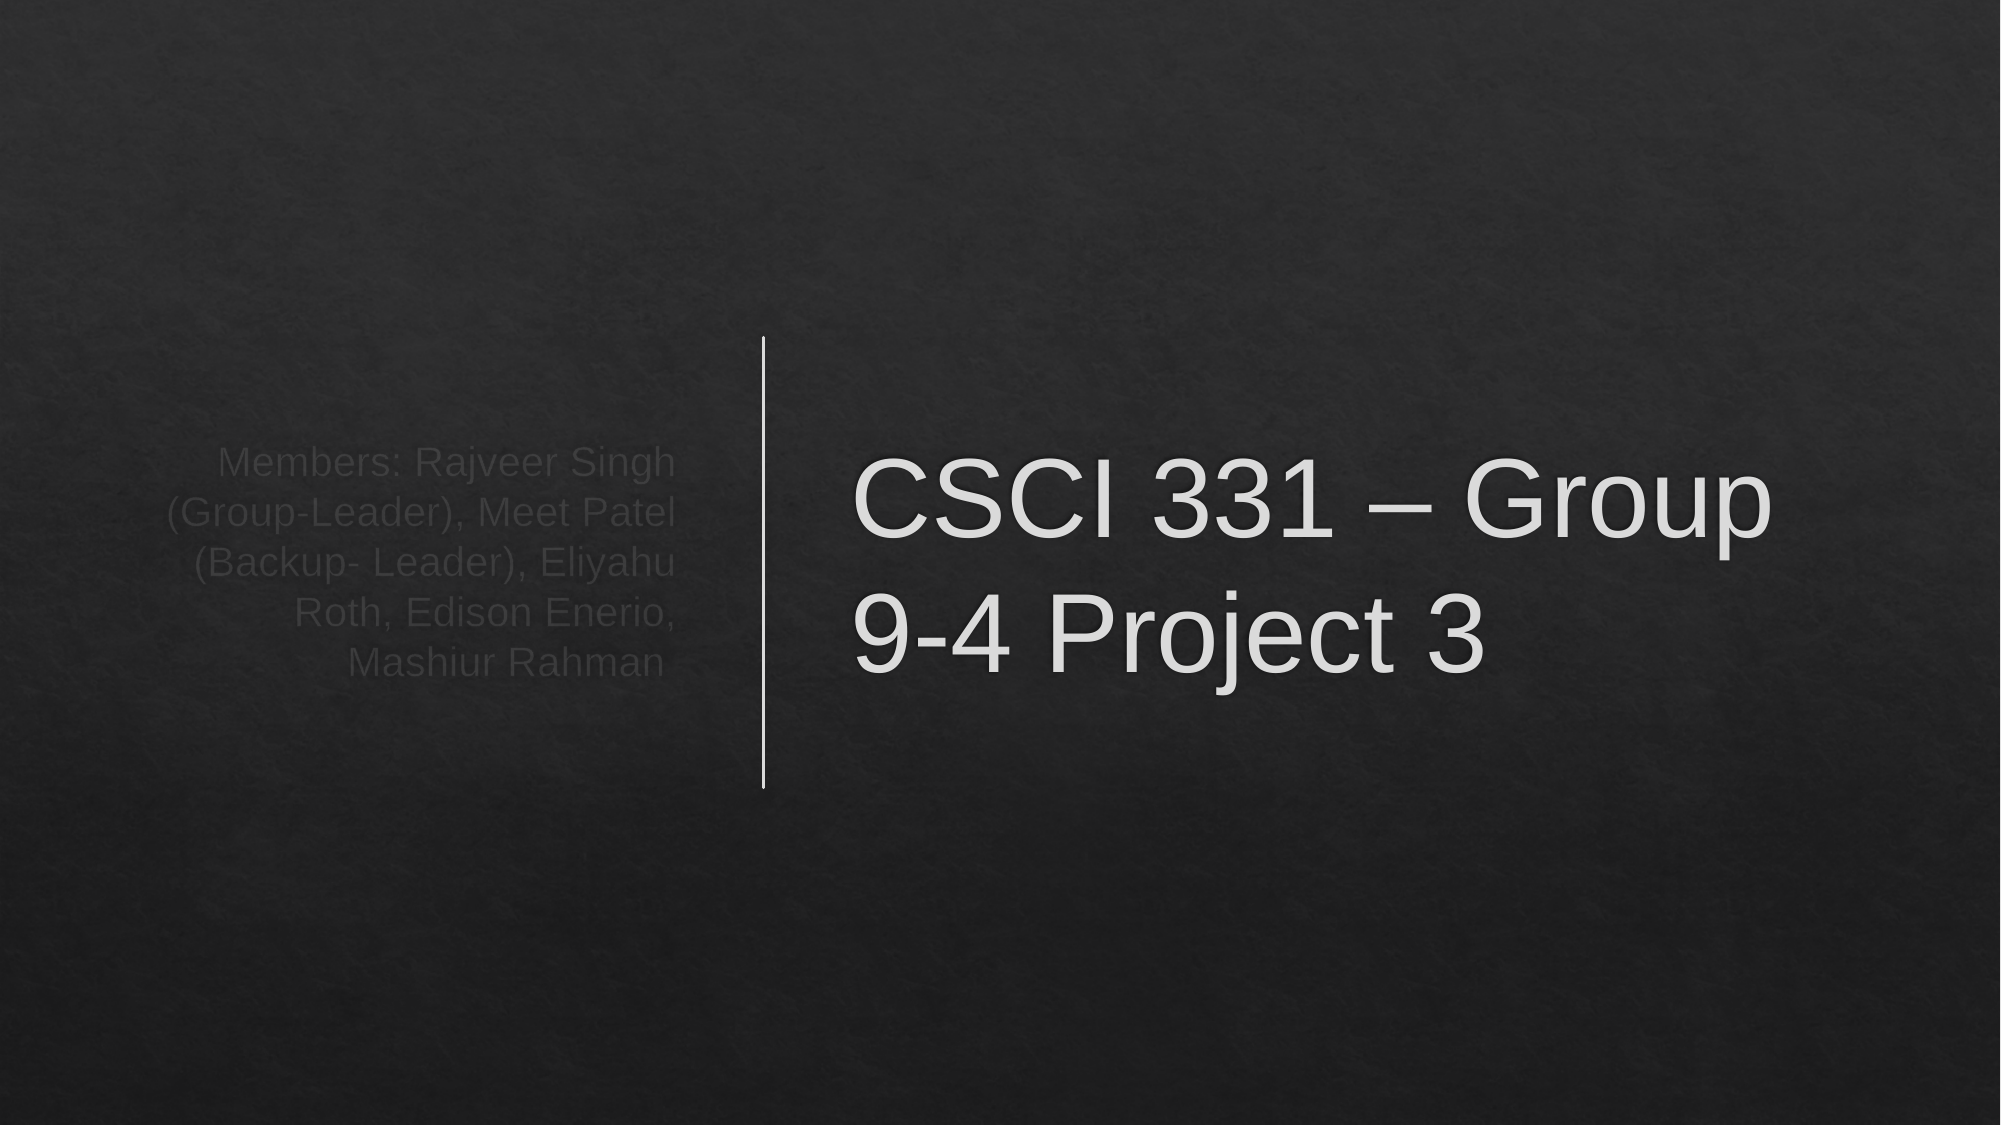

# CSCI 331 – Group 9-4 Project 3
Members: Rajveer Singh (Group-Leader), Meet Patel (Backup- Leader), Eliyahu Roth, Edison Enerio, Mashiur Rahman